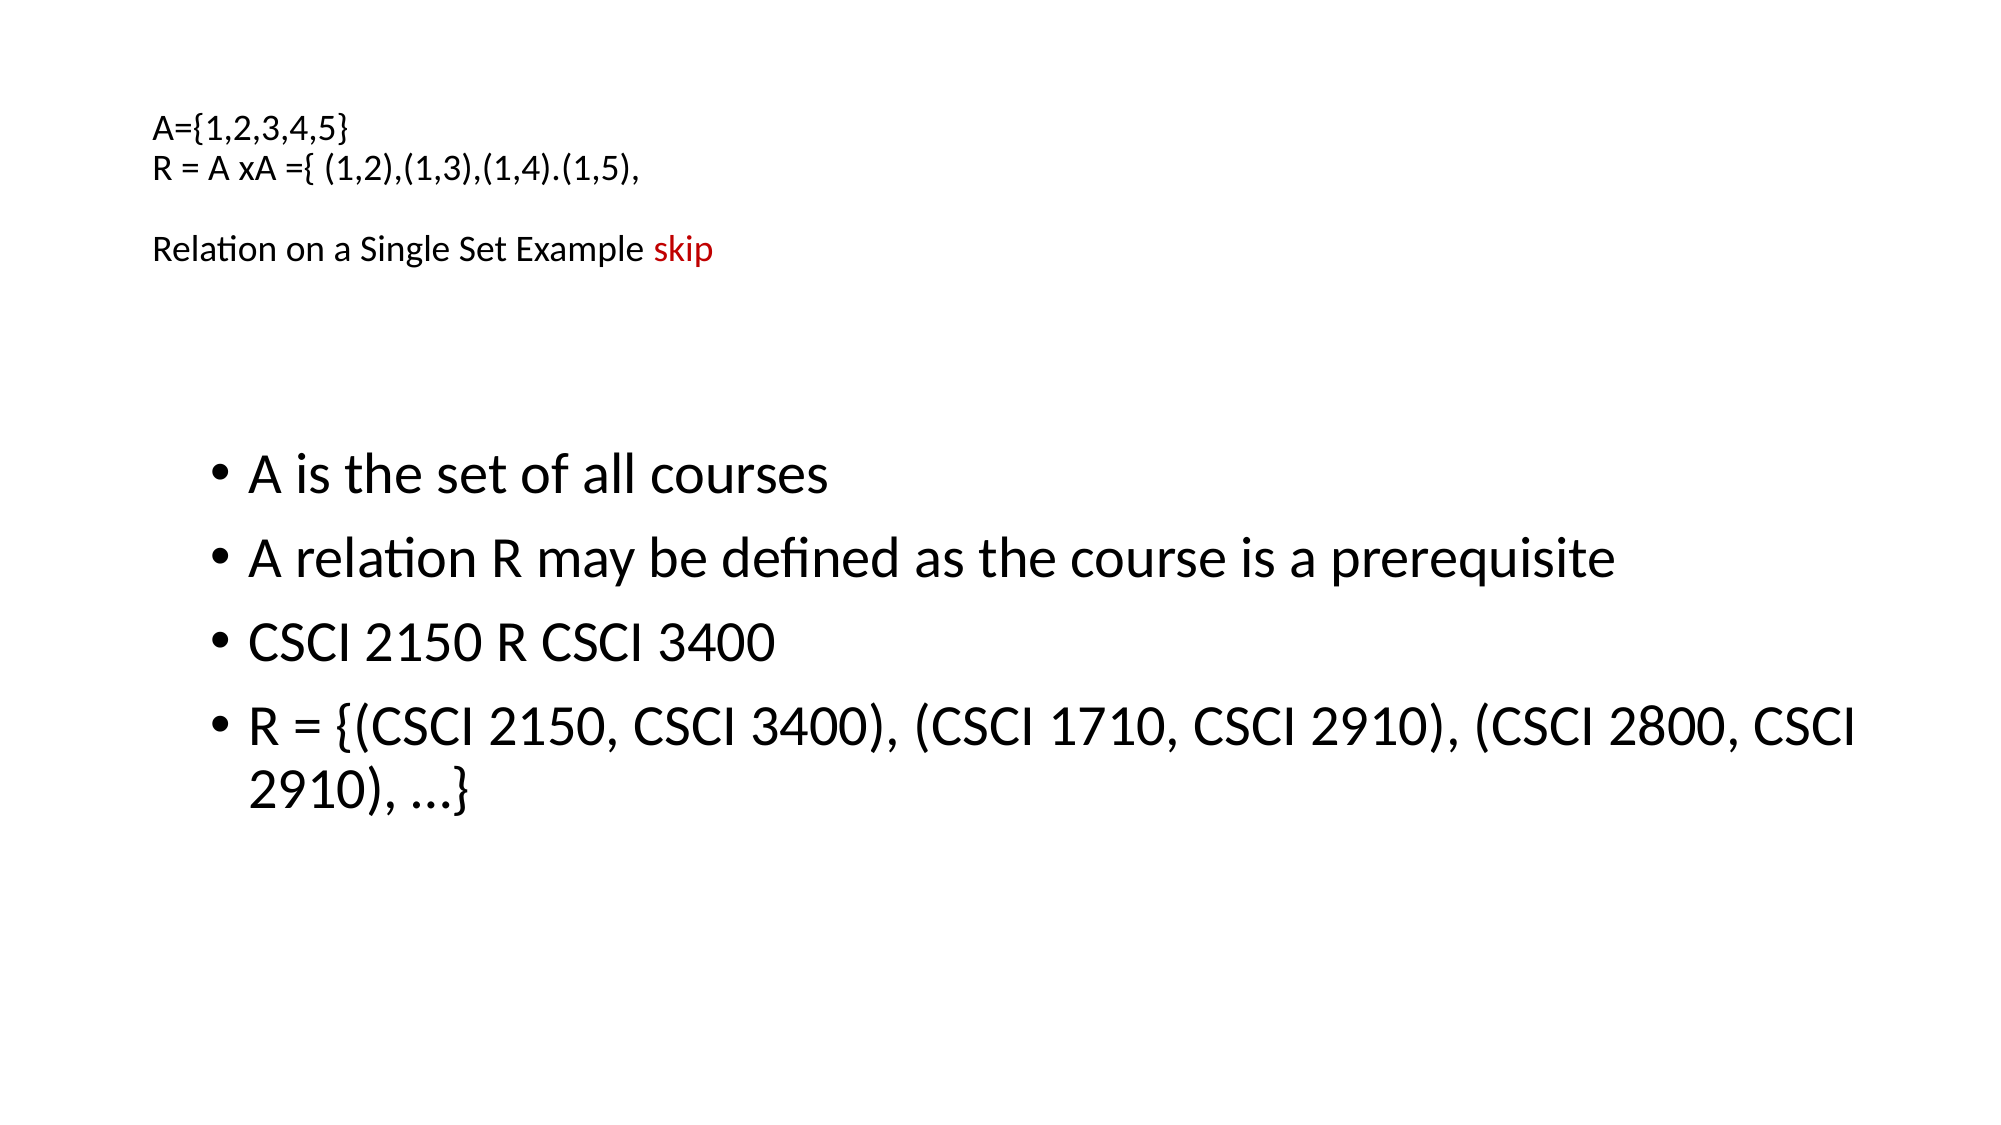

# A={1,2,3,4,5} R = A xA ={ (1,2),(1,3),(1,4).(1,5), Relation on a Single Set Example skip
A is the set of all courses
A relation R may be defined as the course is a prerequisite
CSCI 2150 R CSCI 3400
R = {(CSCI 2150, CSCI 3400), (CSCI 1710, CSCI 2910), (CSCI 2800, CSCI 2910), …}